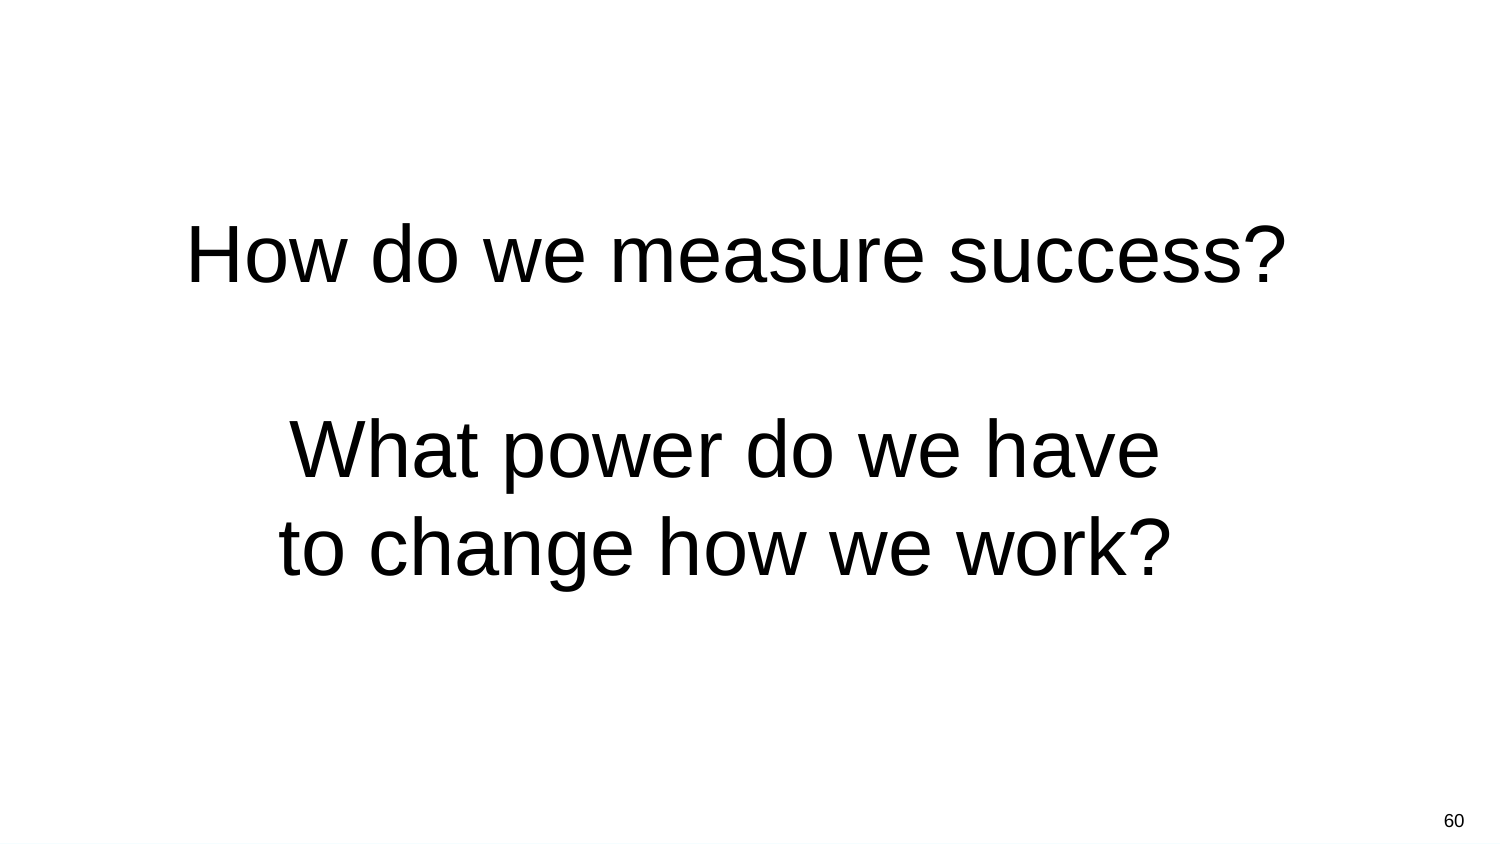

How do we measure success?

What power do we have
to change how we work?
60